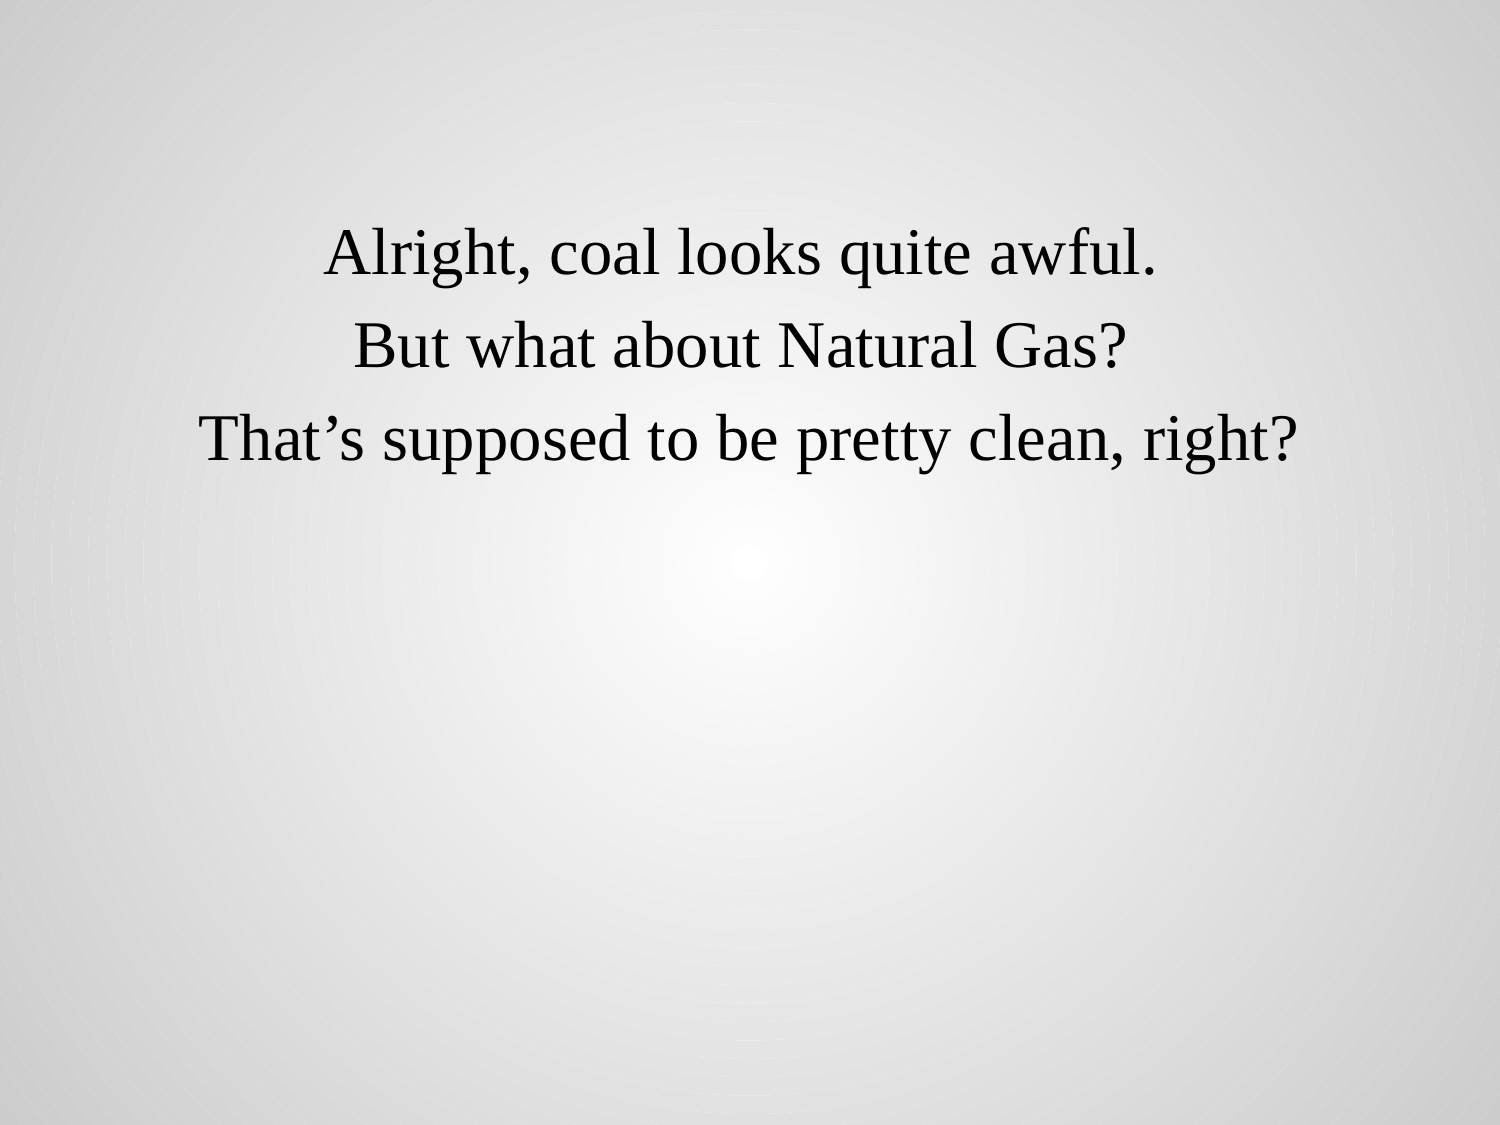

#
Alright, coal looks quite awful.
But what about Natural Gas?
That’s supposed to be pretty clean, right?